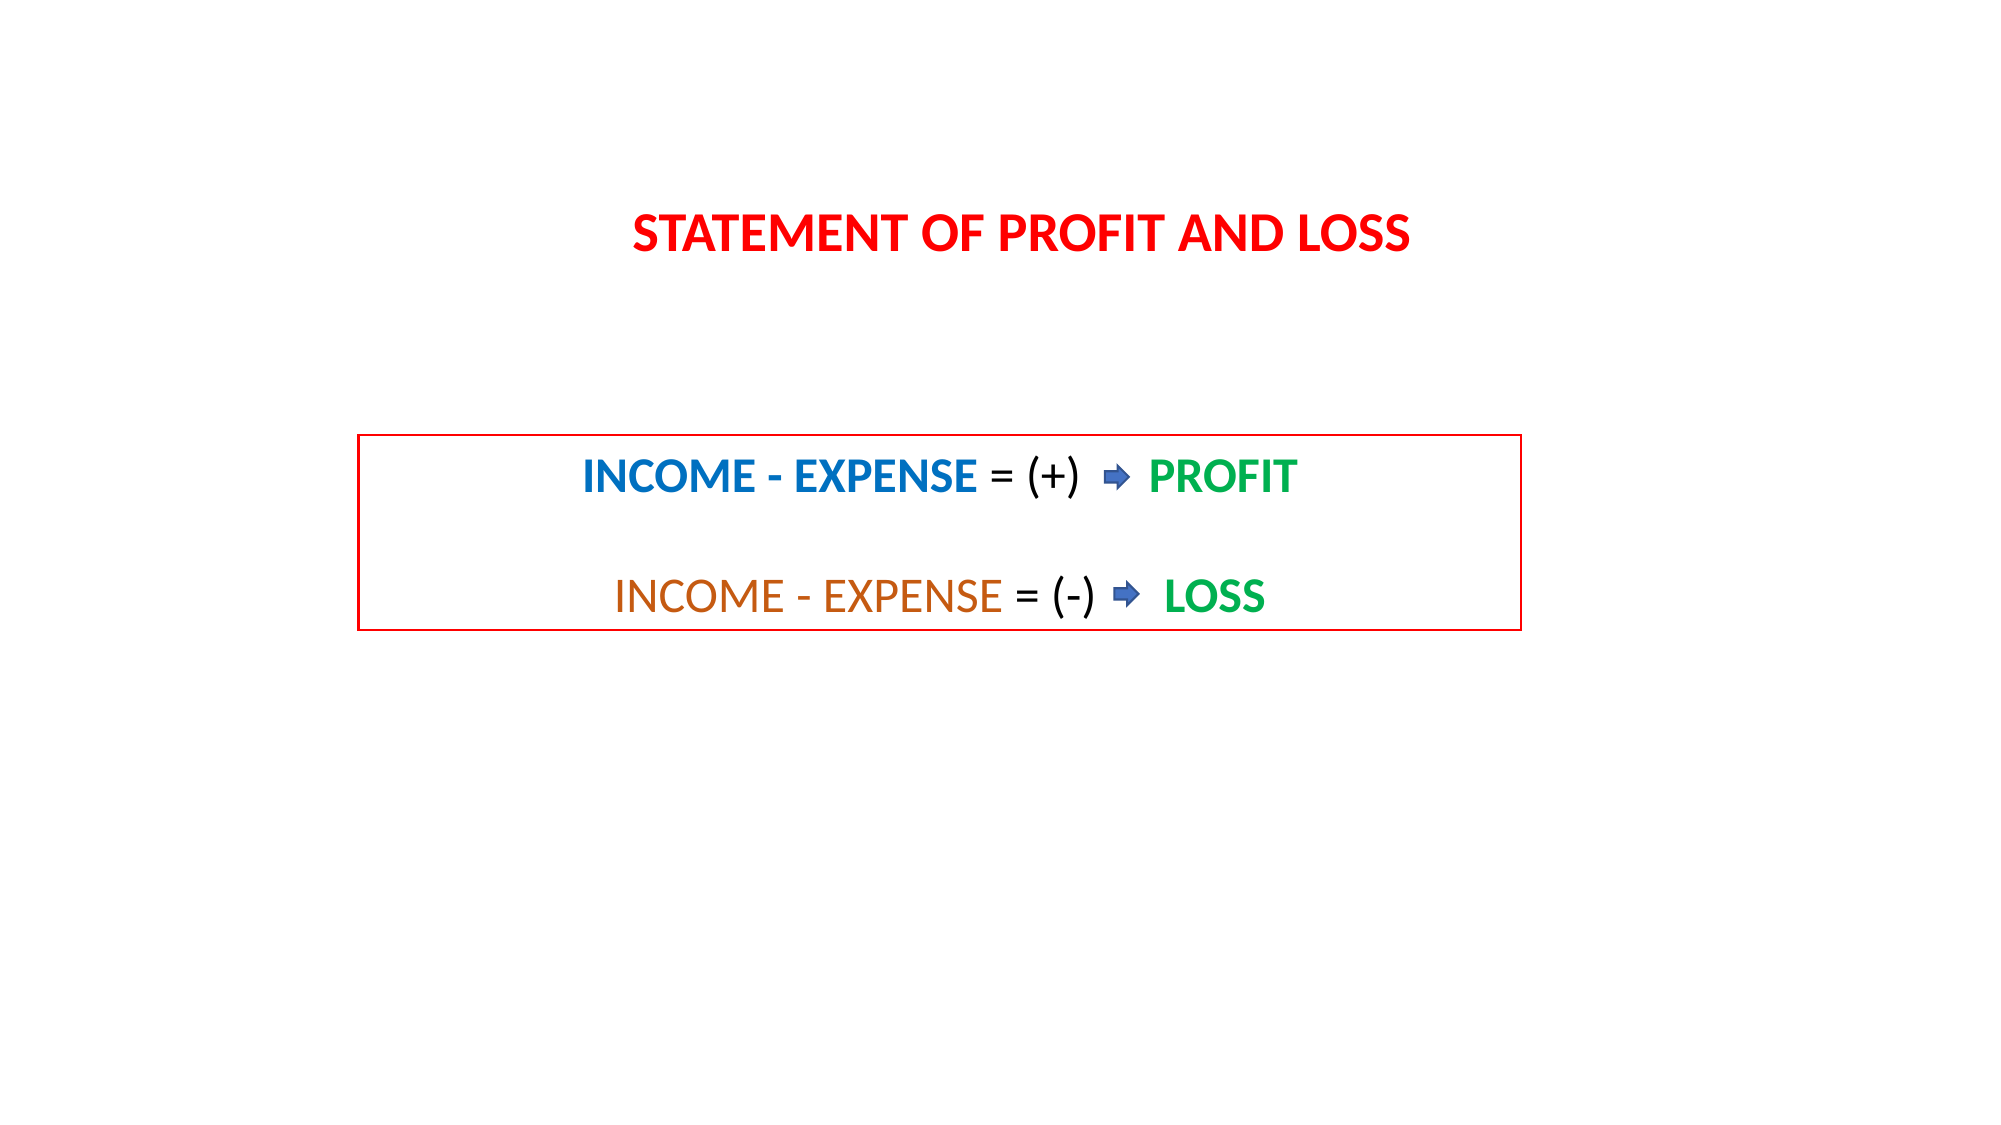

STATEMENT OF PROFIT AND LOSS
INCOME - EXPENSE = (+)      PROFIT

INCOME - EXPENSE = (-)      LOSS